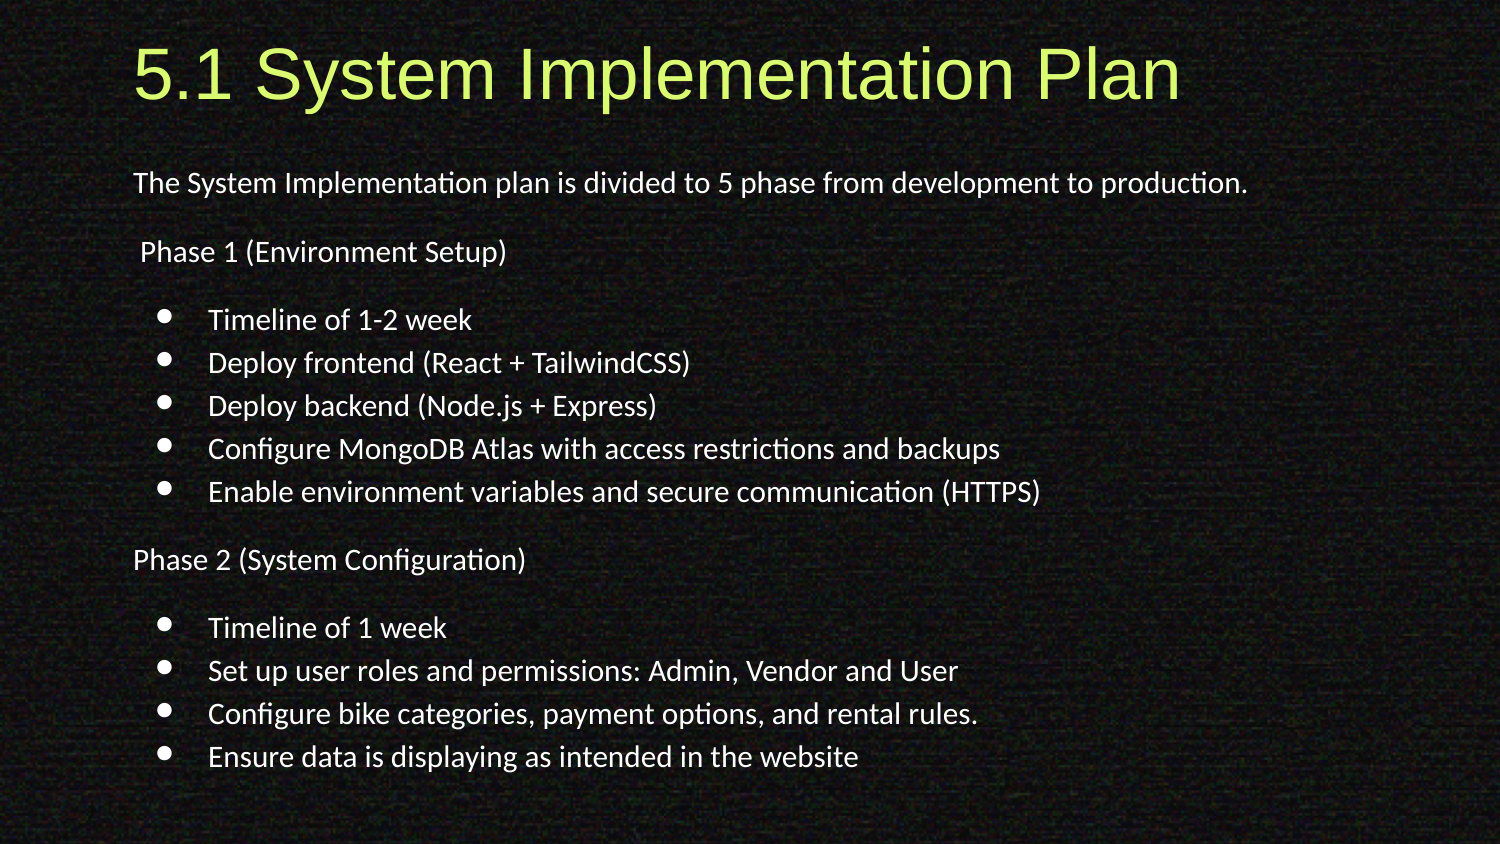

# 5.1 System Implementation Plan
The System Implementation plan is divided to 5 phase from development to production.
 Phase 1 (Environment Setup)
Timeline of 1-2 week
Deploy frontend (React + TailwindCSS)
Deploy backend (Node.js + Express)
Configure MongoDB Atlas with access restrictions and backups
Enable environment variables and secure communication (HTTPS)
Phase 2 (System Configuration)
Timeline of 1 week
Set up user roles and permissions: Admin, Vendor and User
Configure bike categories, payment options, and rental rules.
Ensure data is displaying as intended in the website